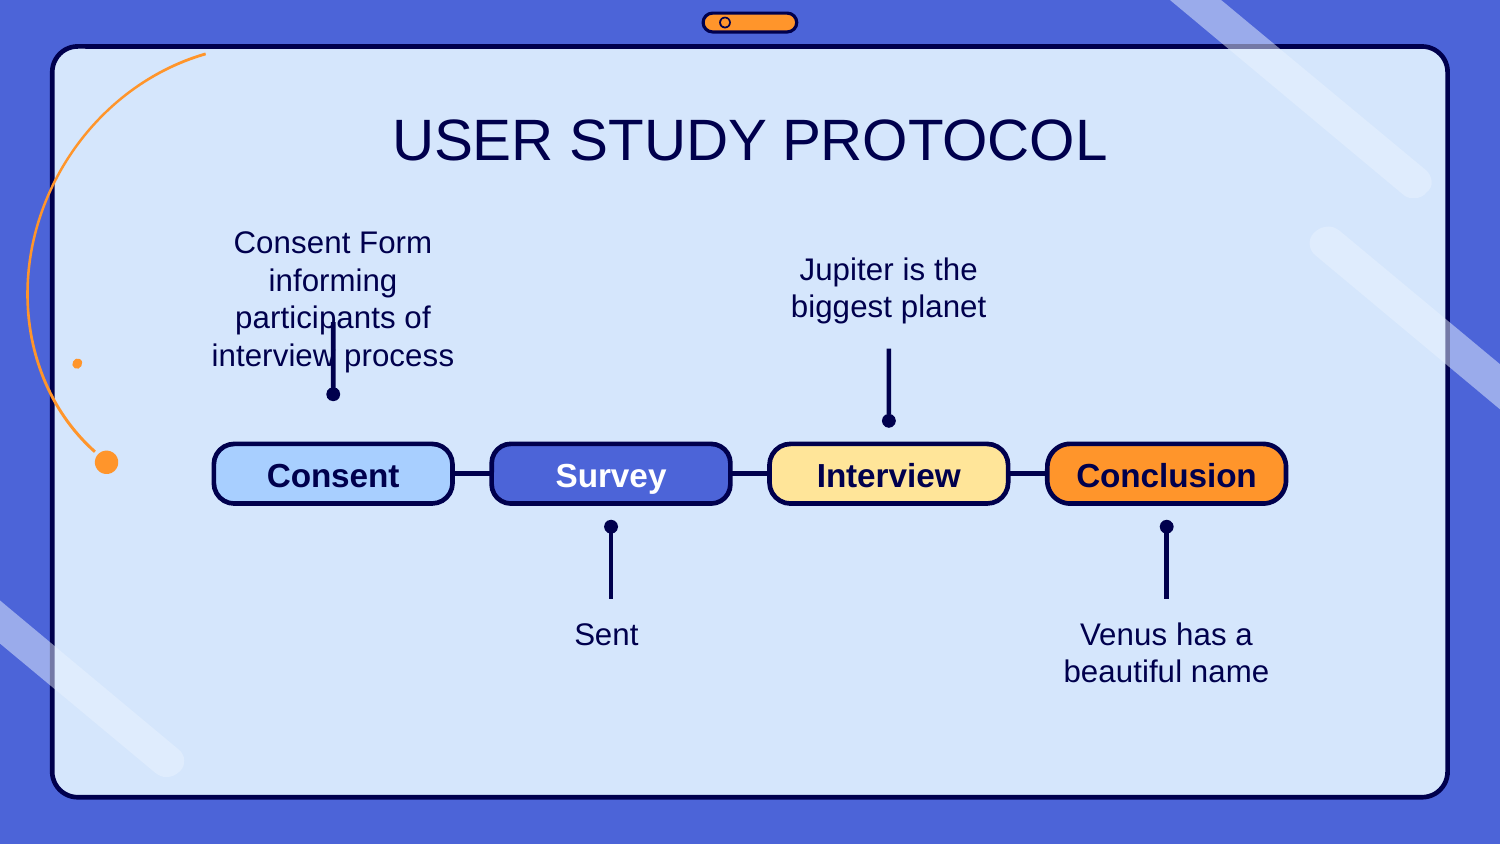

# USER STUDY PROTOCOL
Consent Form informing participants of interview process
Jupiter is the biggest planet

Consent
Survey
Interview
Conclusion
Sent

Venus has a beautiful name